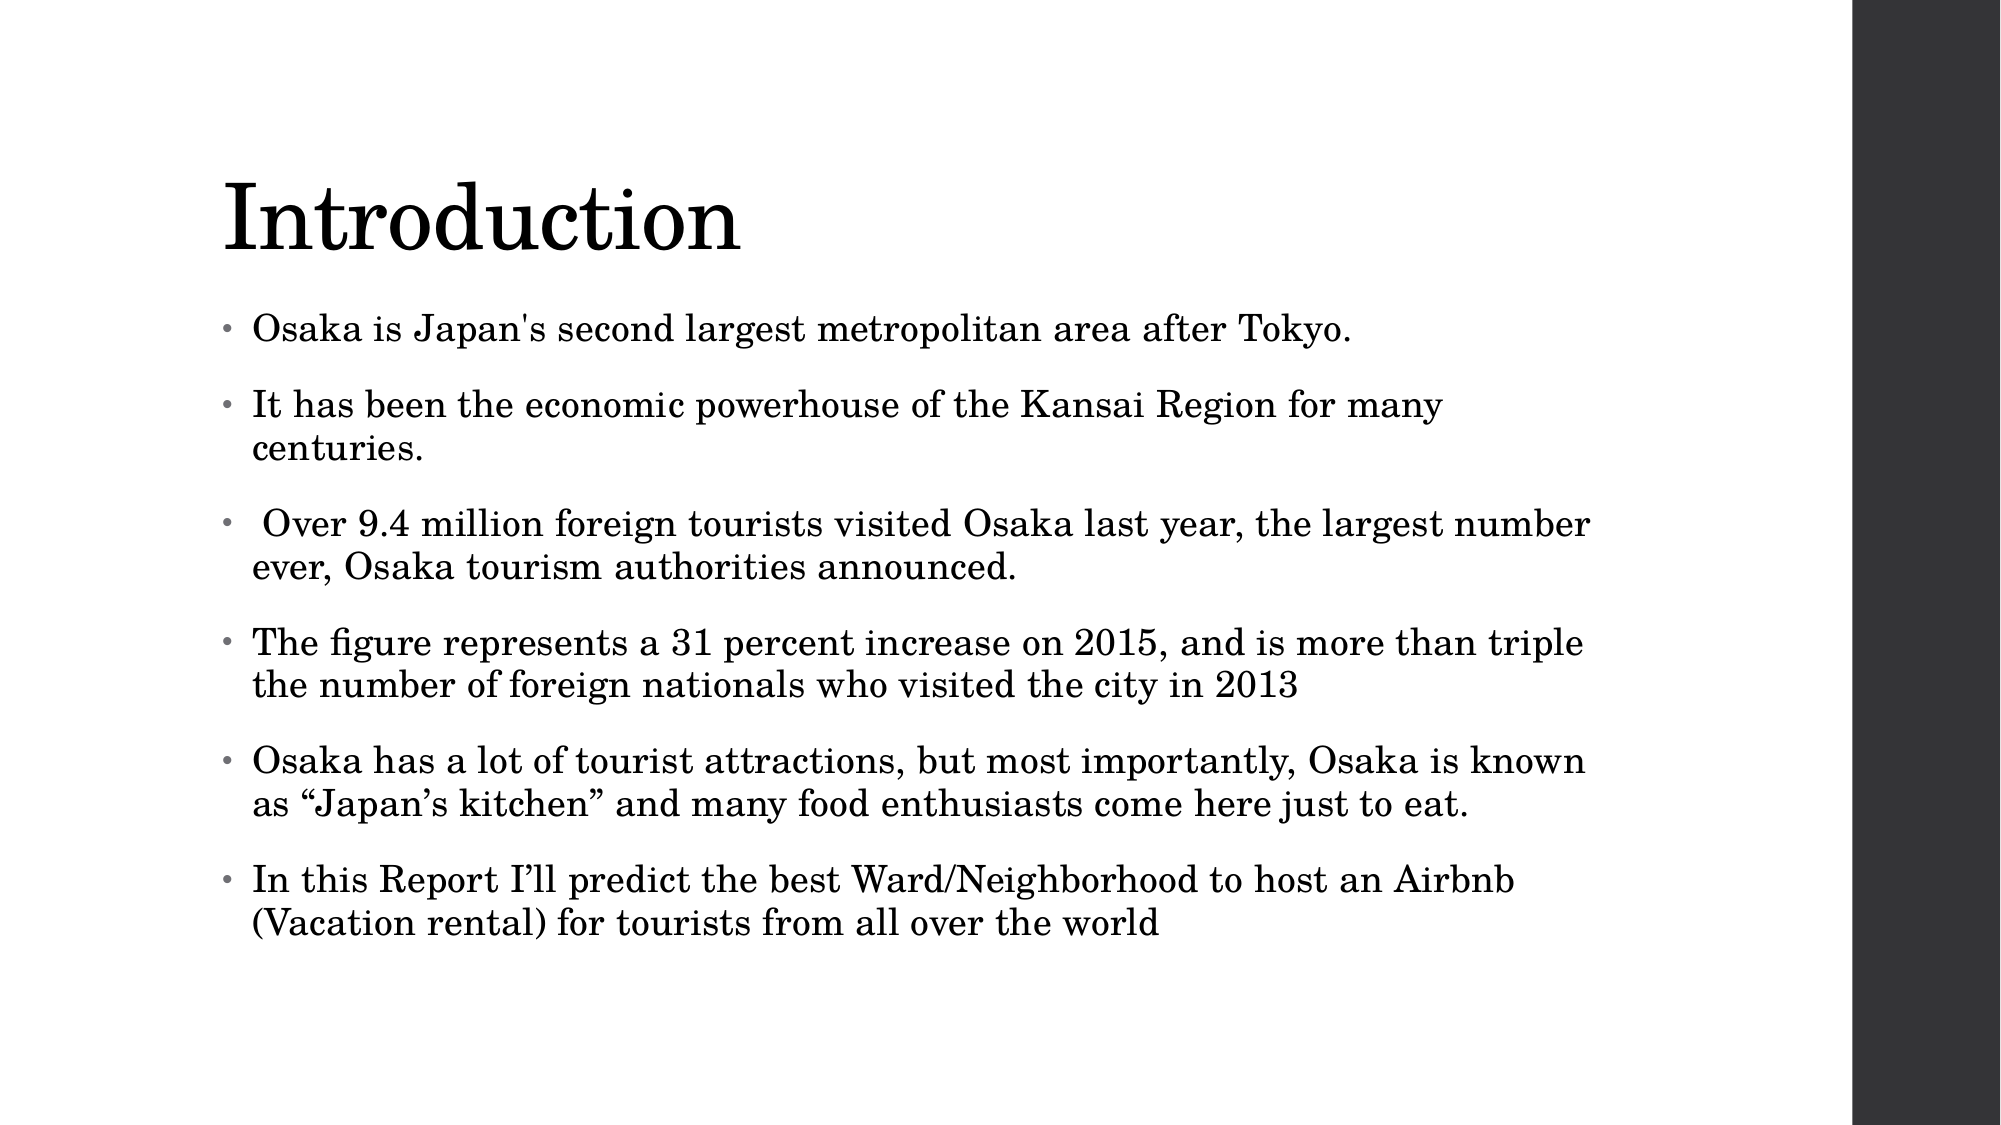

# Introduction
Osaka is Japan's second largest metropolitan area after Tokyo.
It has been the economic powerhouse of the Kansai Region for many centuries.
 Over 9.4 million foreign tourists visited Osaka last year, the largest number ever, Osaka tourism authorities announced.
The figure represents a 31 percent increase on 2015, and is more than triple the number of foreign nationals who visited the city in 2013
Osaka has a lot of tourist attractions, but most importantly, Osaka is known as “Japan’s kitchen” and many food enthusiasts come here just to eat.
In this Report I’ll predict the best Ward/Neighborhood to host an Airbnb (Vacation rental) for tourists from all over the world